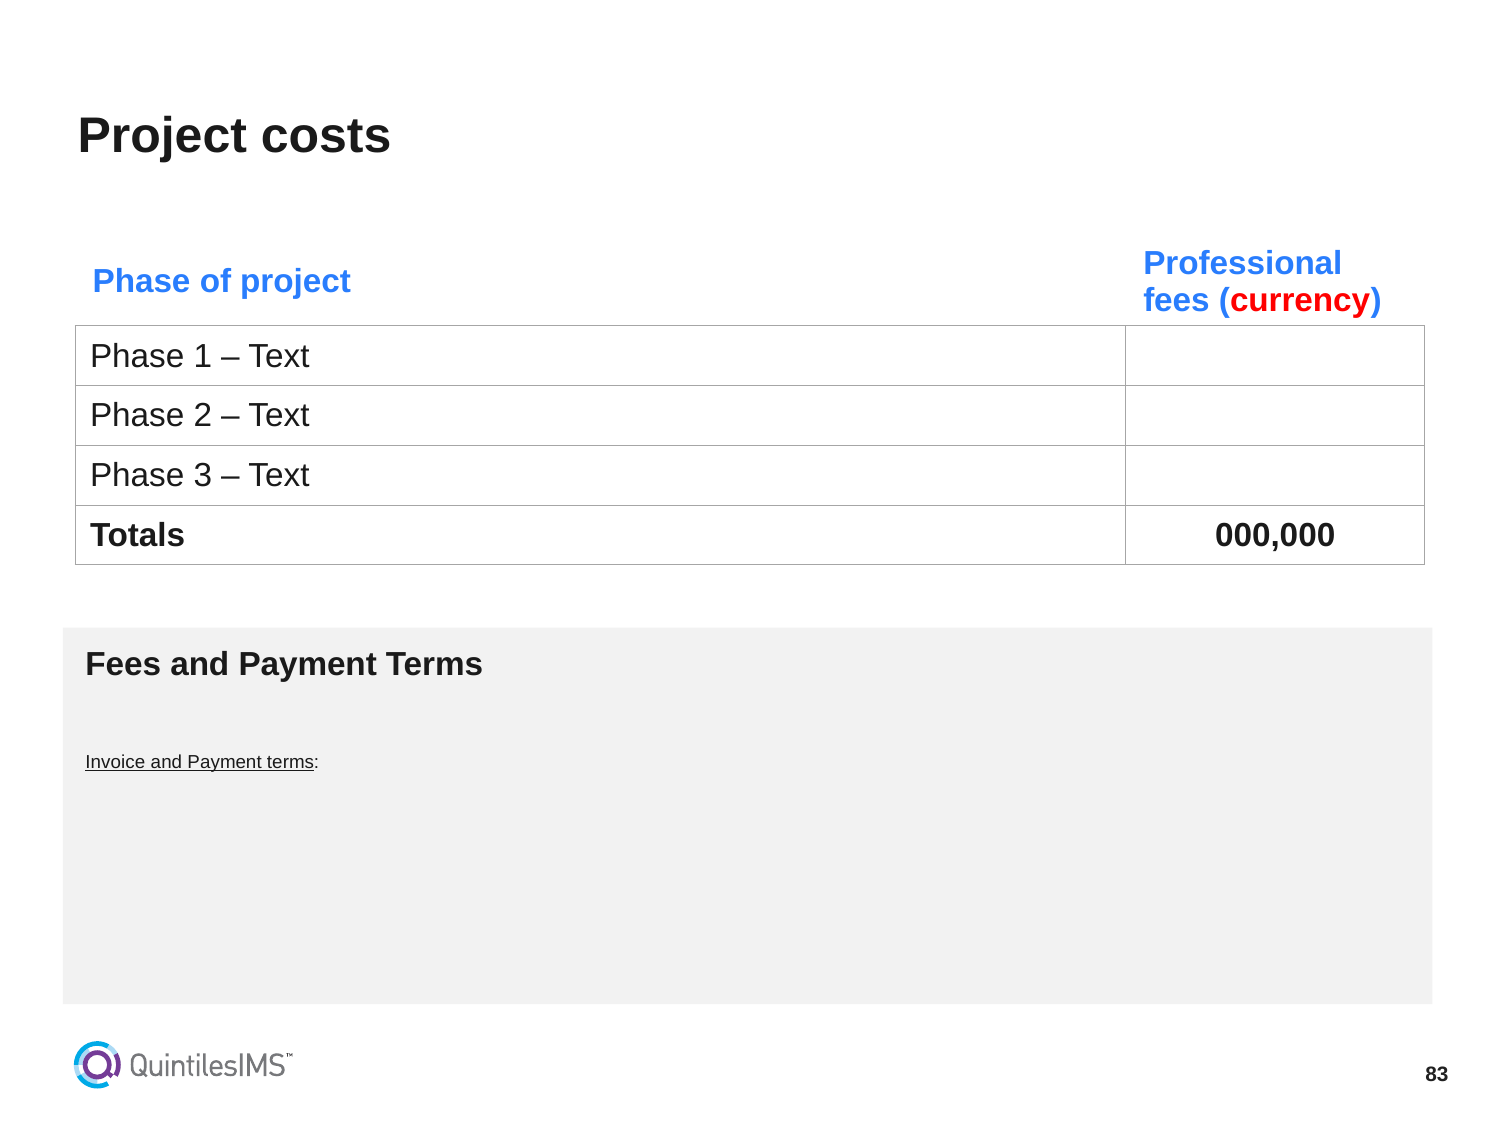

# Project costs
| Phase of project | Professional fees (currency) |
| --- | --- |
| Phase 1 – Text |  |
| Phase 2 – Text |  |
| Phase 3 – Text |  |
| Totals | 000,000 |
Fees and Payment Terms

Invoice and Payment terms: